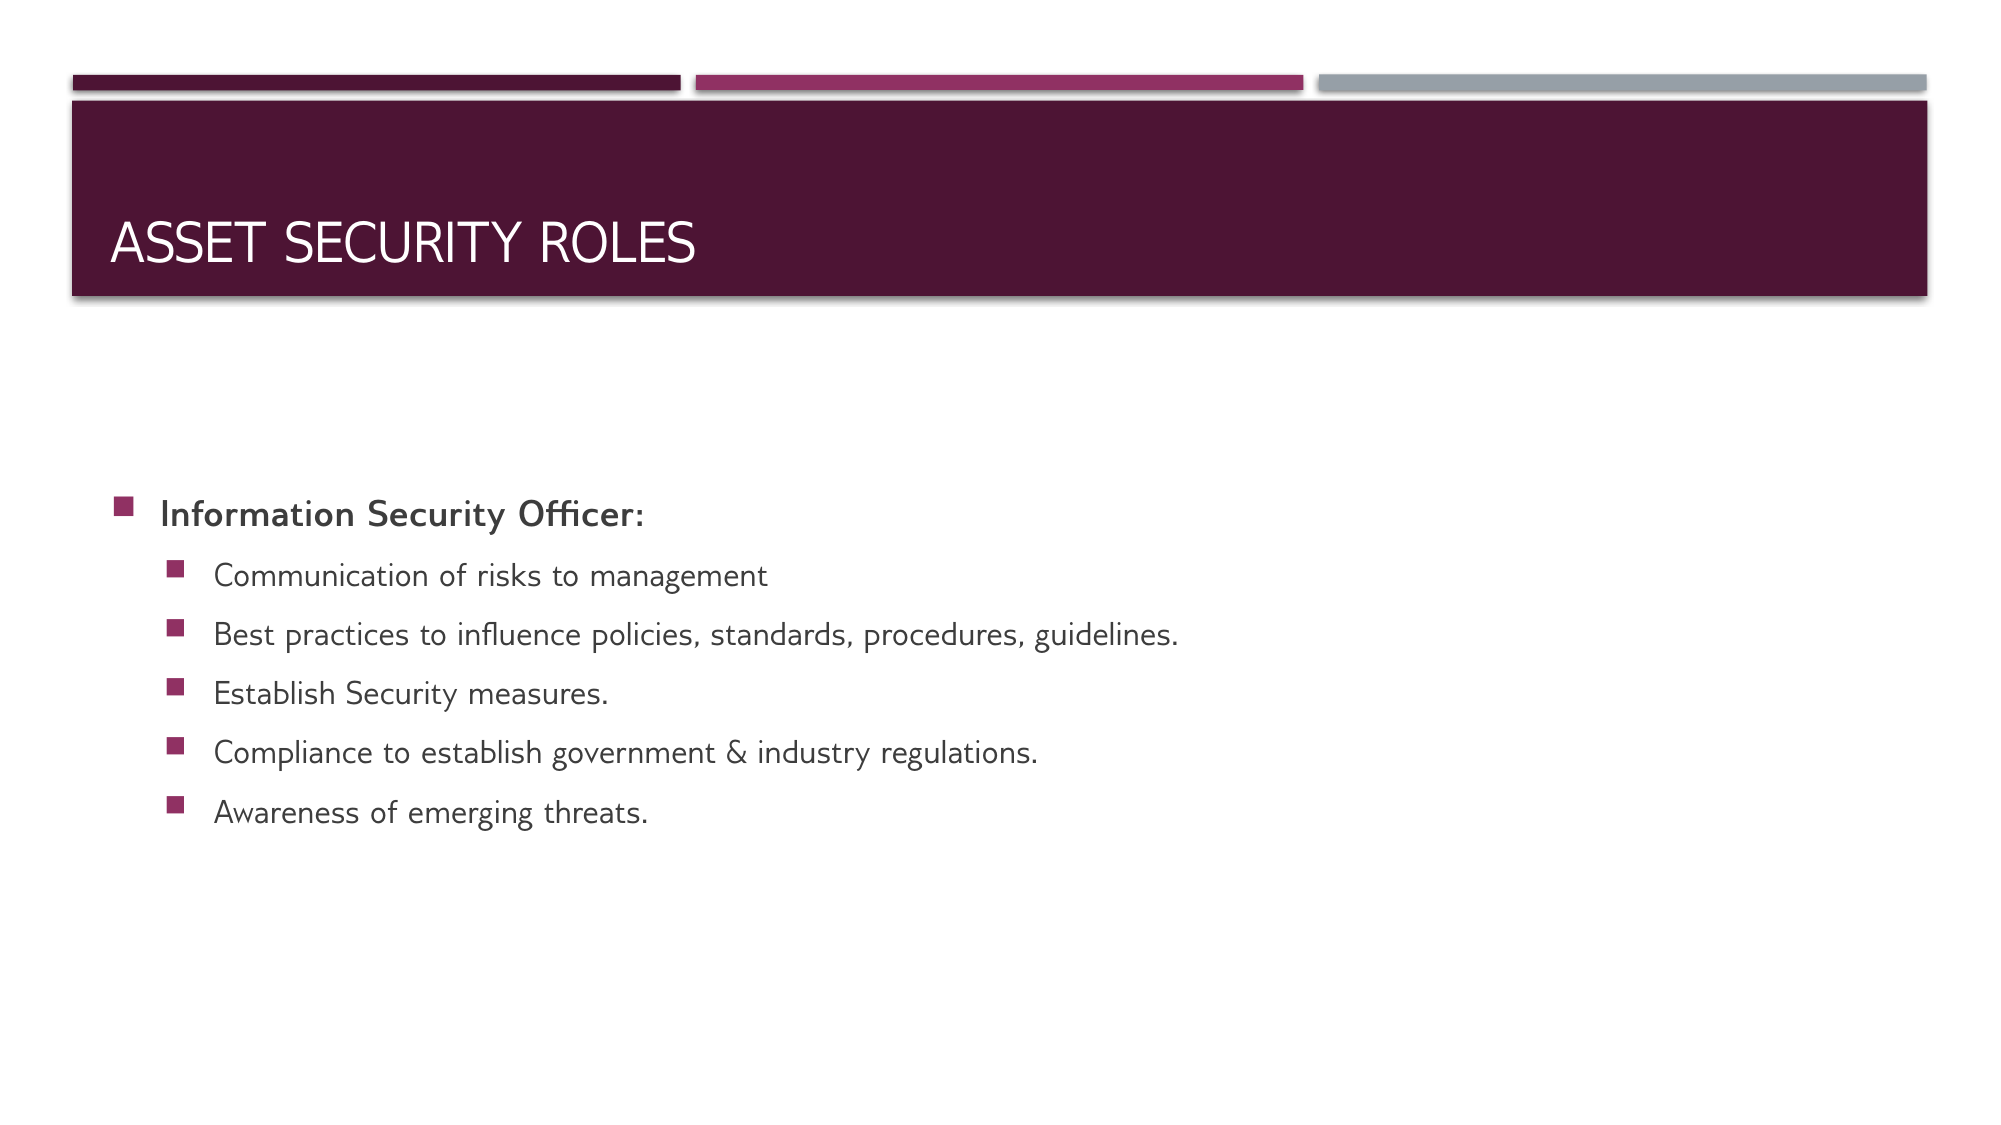

# Asset Security Roles
Information Security Officer:
Communication of risks to management
Best practices to influence policies, standards, procedures, guidelines.
Establish Security measures.
Compliance to establish government & industry regulations.
Awareness of emerging threats.